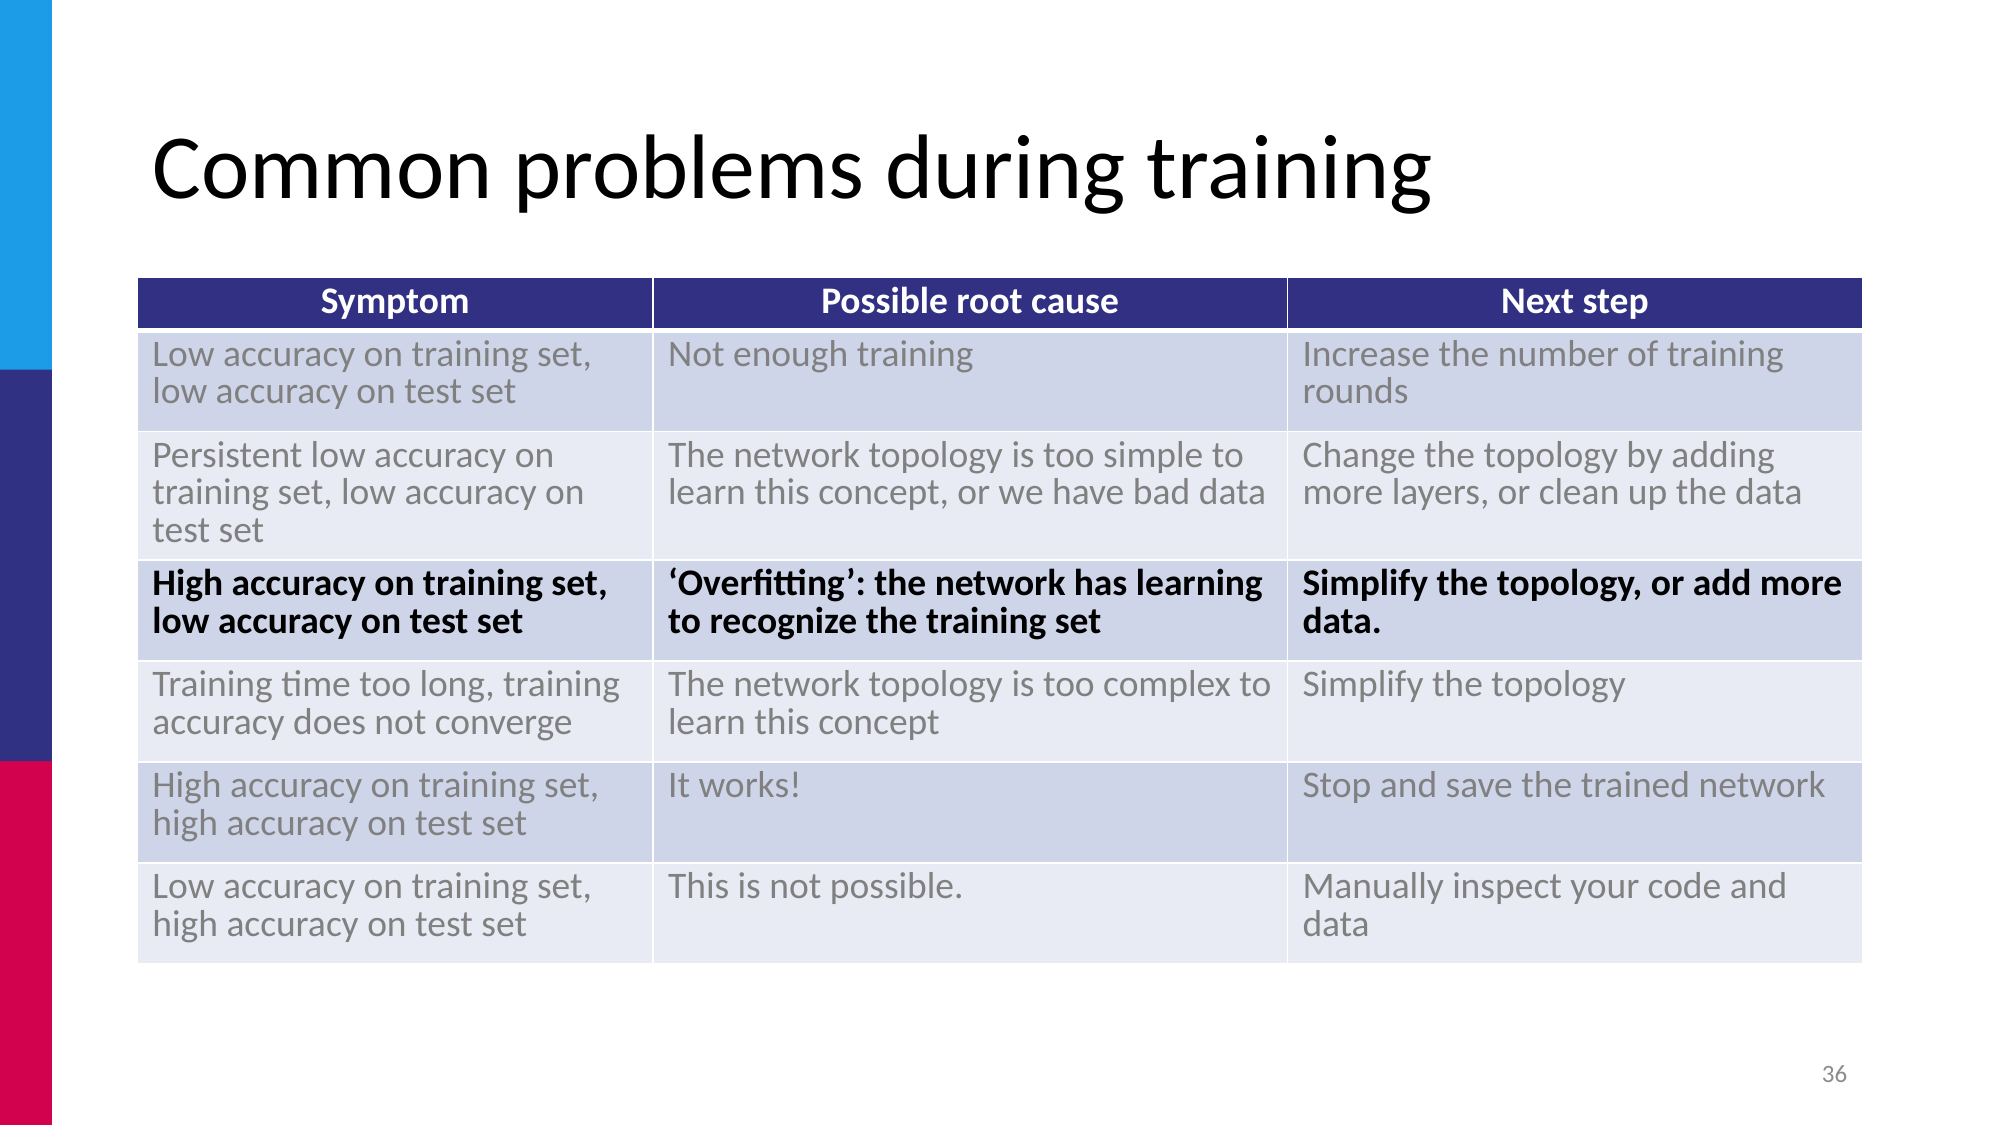

# Common problems during training
| Symptom | Possible root cause | Next step |
| --- | --- | --- |
| Low accuracy on training set, low accuracy on test set | Not enough training | Increase the number of training rounds |
| Persistent low accuracy on training set, low accuracy on test set | The network topology is too simple to learn this concept, or we have bad data | Change the topology by adding more layers, or clean up the data |
| High accuracy on training set, low accuracy on test set | ‘Overfitting’: the network has learning to recognize the training set | Simplify the topology, or add more data. |
| Training time too long, training accuracy does not converge | The network topology is too complex to learn this concept | Simplify the topology |
| High accuracy on training set, high accuracy on test set | It works! | Stop and save the trained network |
| Low accuracy on training set, high accuracy on test set | This is not possible. | Manually inspect your code and data |
36